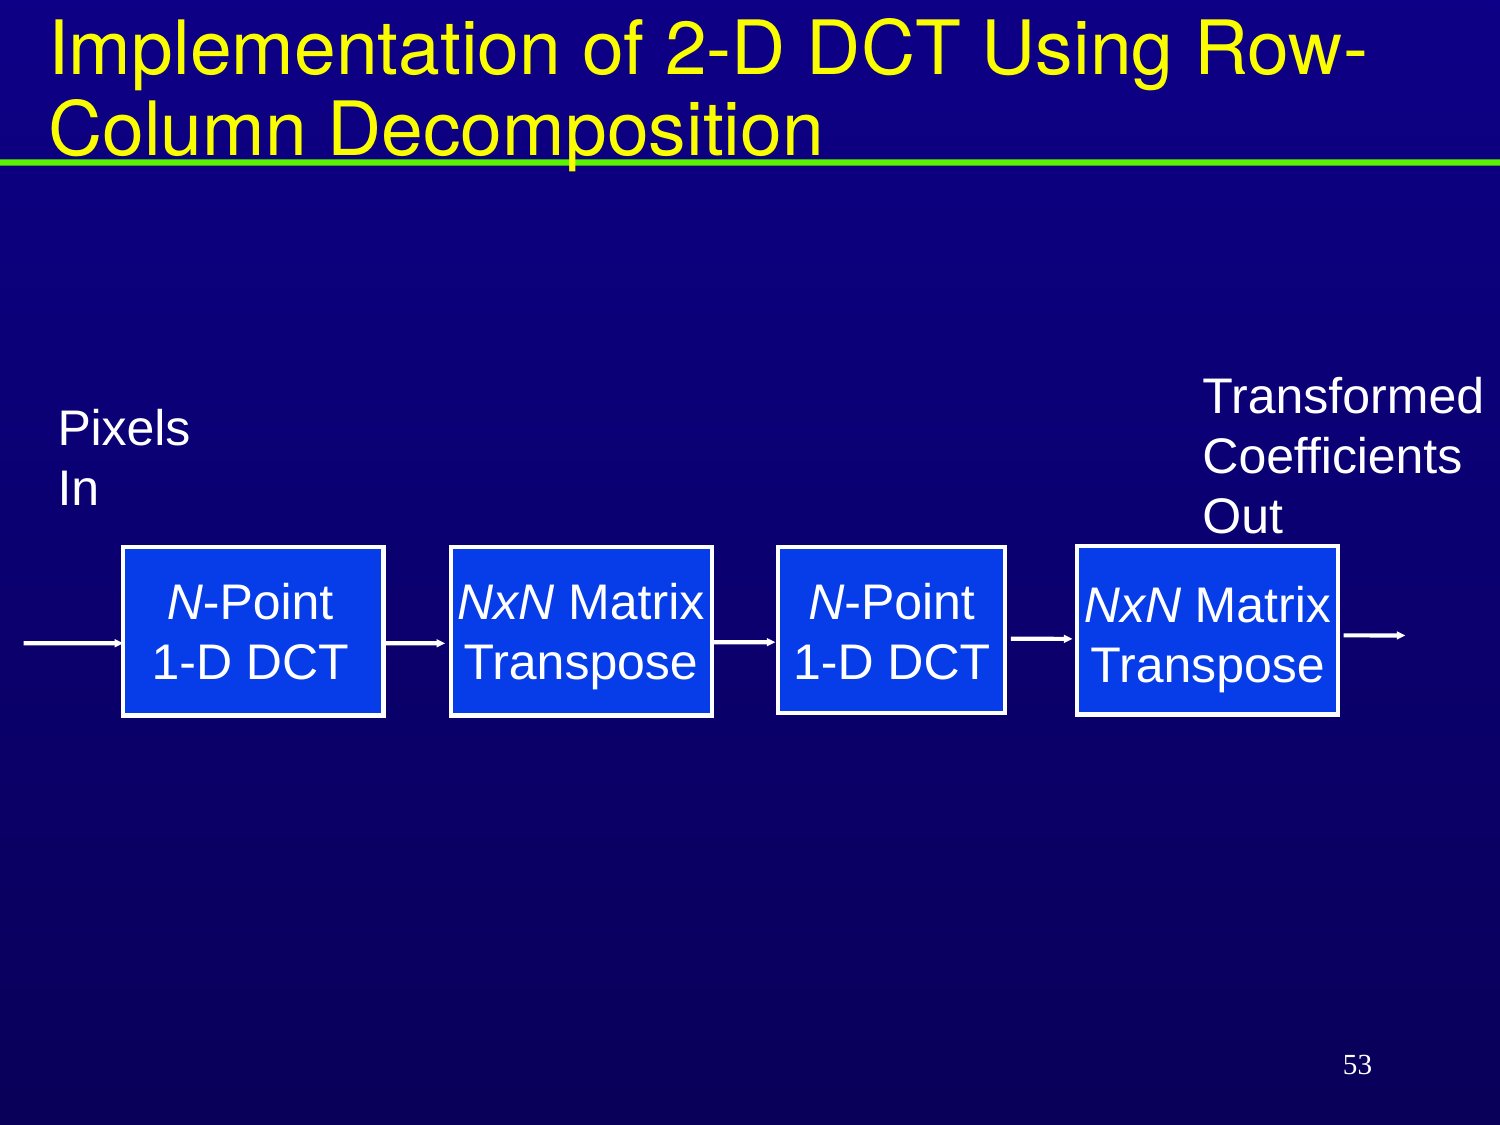

# Implementation of 2-D DCT Using Row-Column Decomposition
Transformed
Coefficients
Out
Pixels
In

N-Point
1-D DCT
N-Point
1-D DCT

NxN Matrix
Transpose

NxN Matrix
Transpose

53